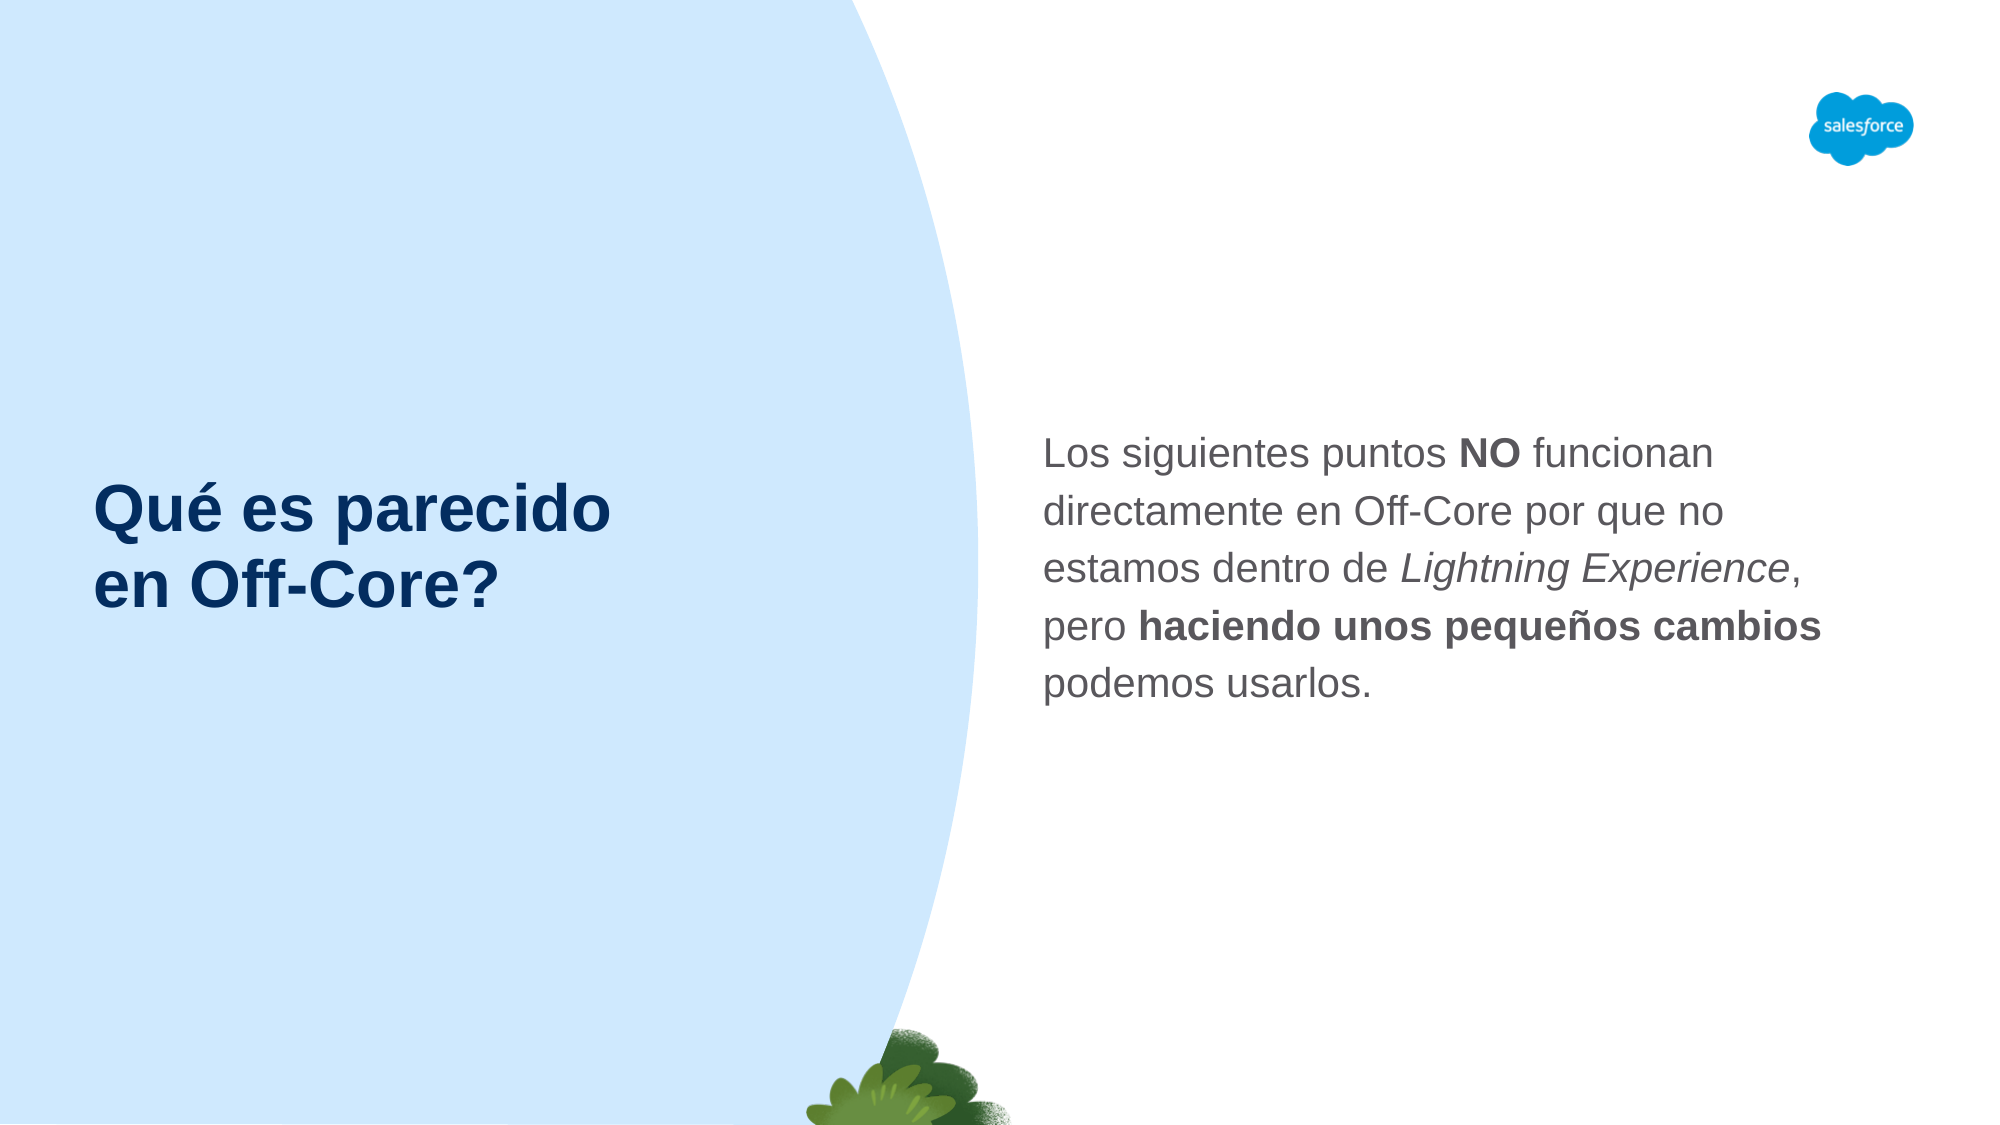

# Qué es parecido en Off-Core?
Los siguientes puntos NO funcionan directamente en Off-Core por que no estamos dentro de Lightning Experience, pero haciendo unos pequeños cambios podemos usarlos.